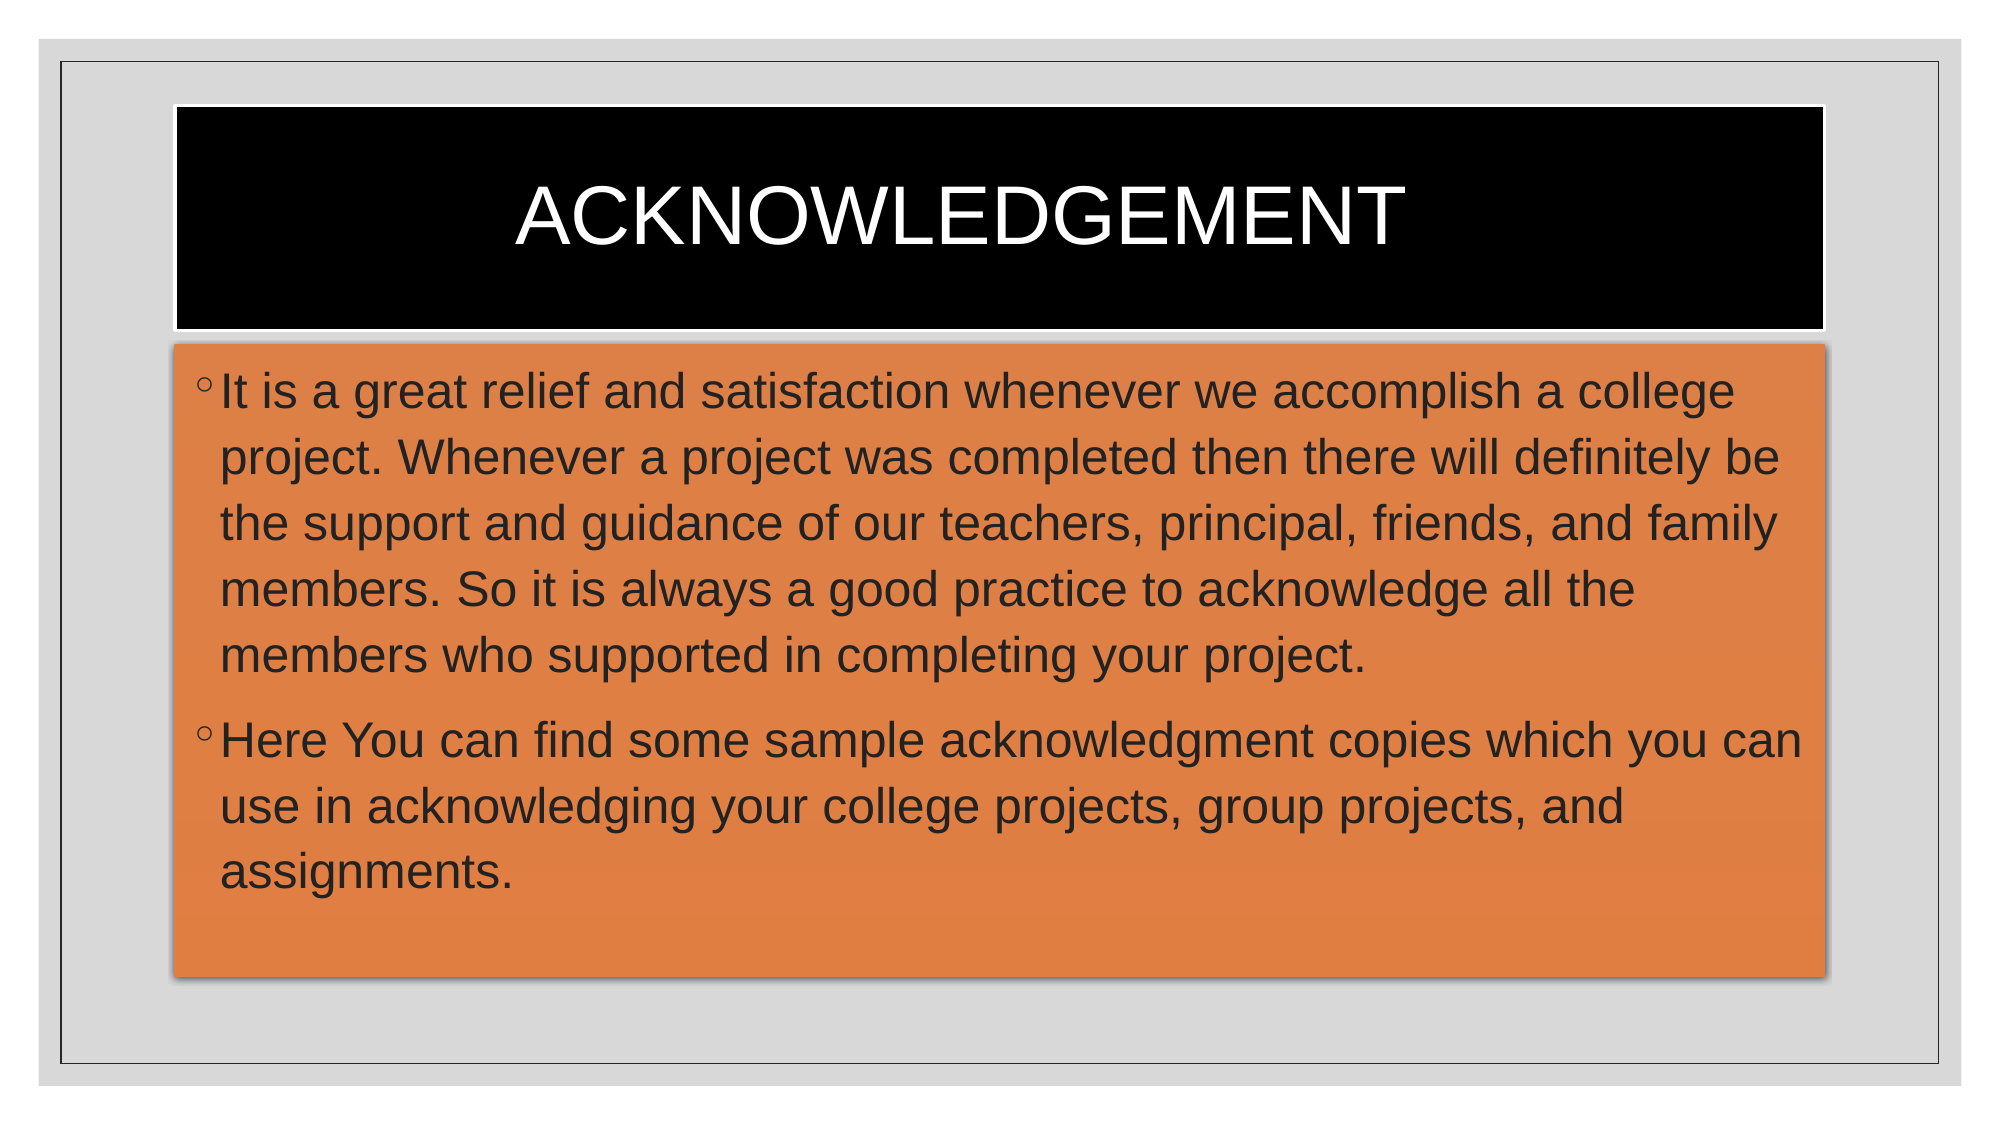

# ACKNOWLEDGEMENT
It is a great relief and satisfaction whenever we accomplish a college project. Whenever a project was completed then there will definitely be the support and guidance of our teachers, principal, friends, and family members. So it is always a good practice to acknowledge all the members who supported in completing your project.
Here You can find some sample acknowledgment copies which you can use in acknowledging your college projects, group projects, and assignments.